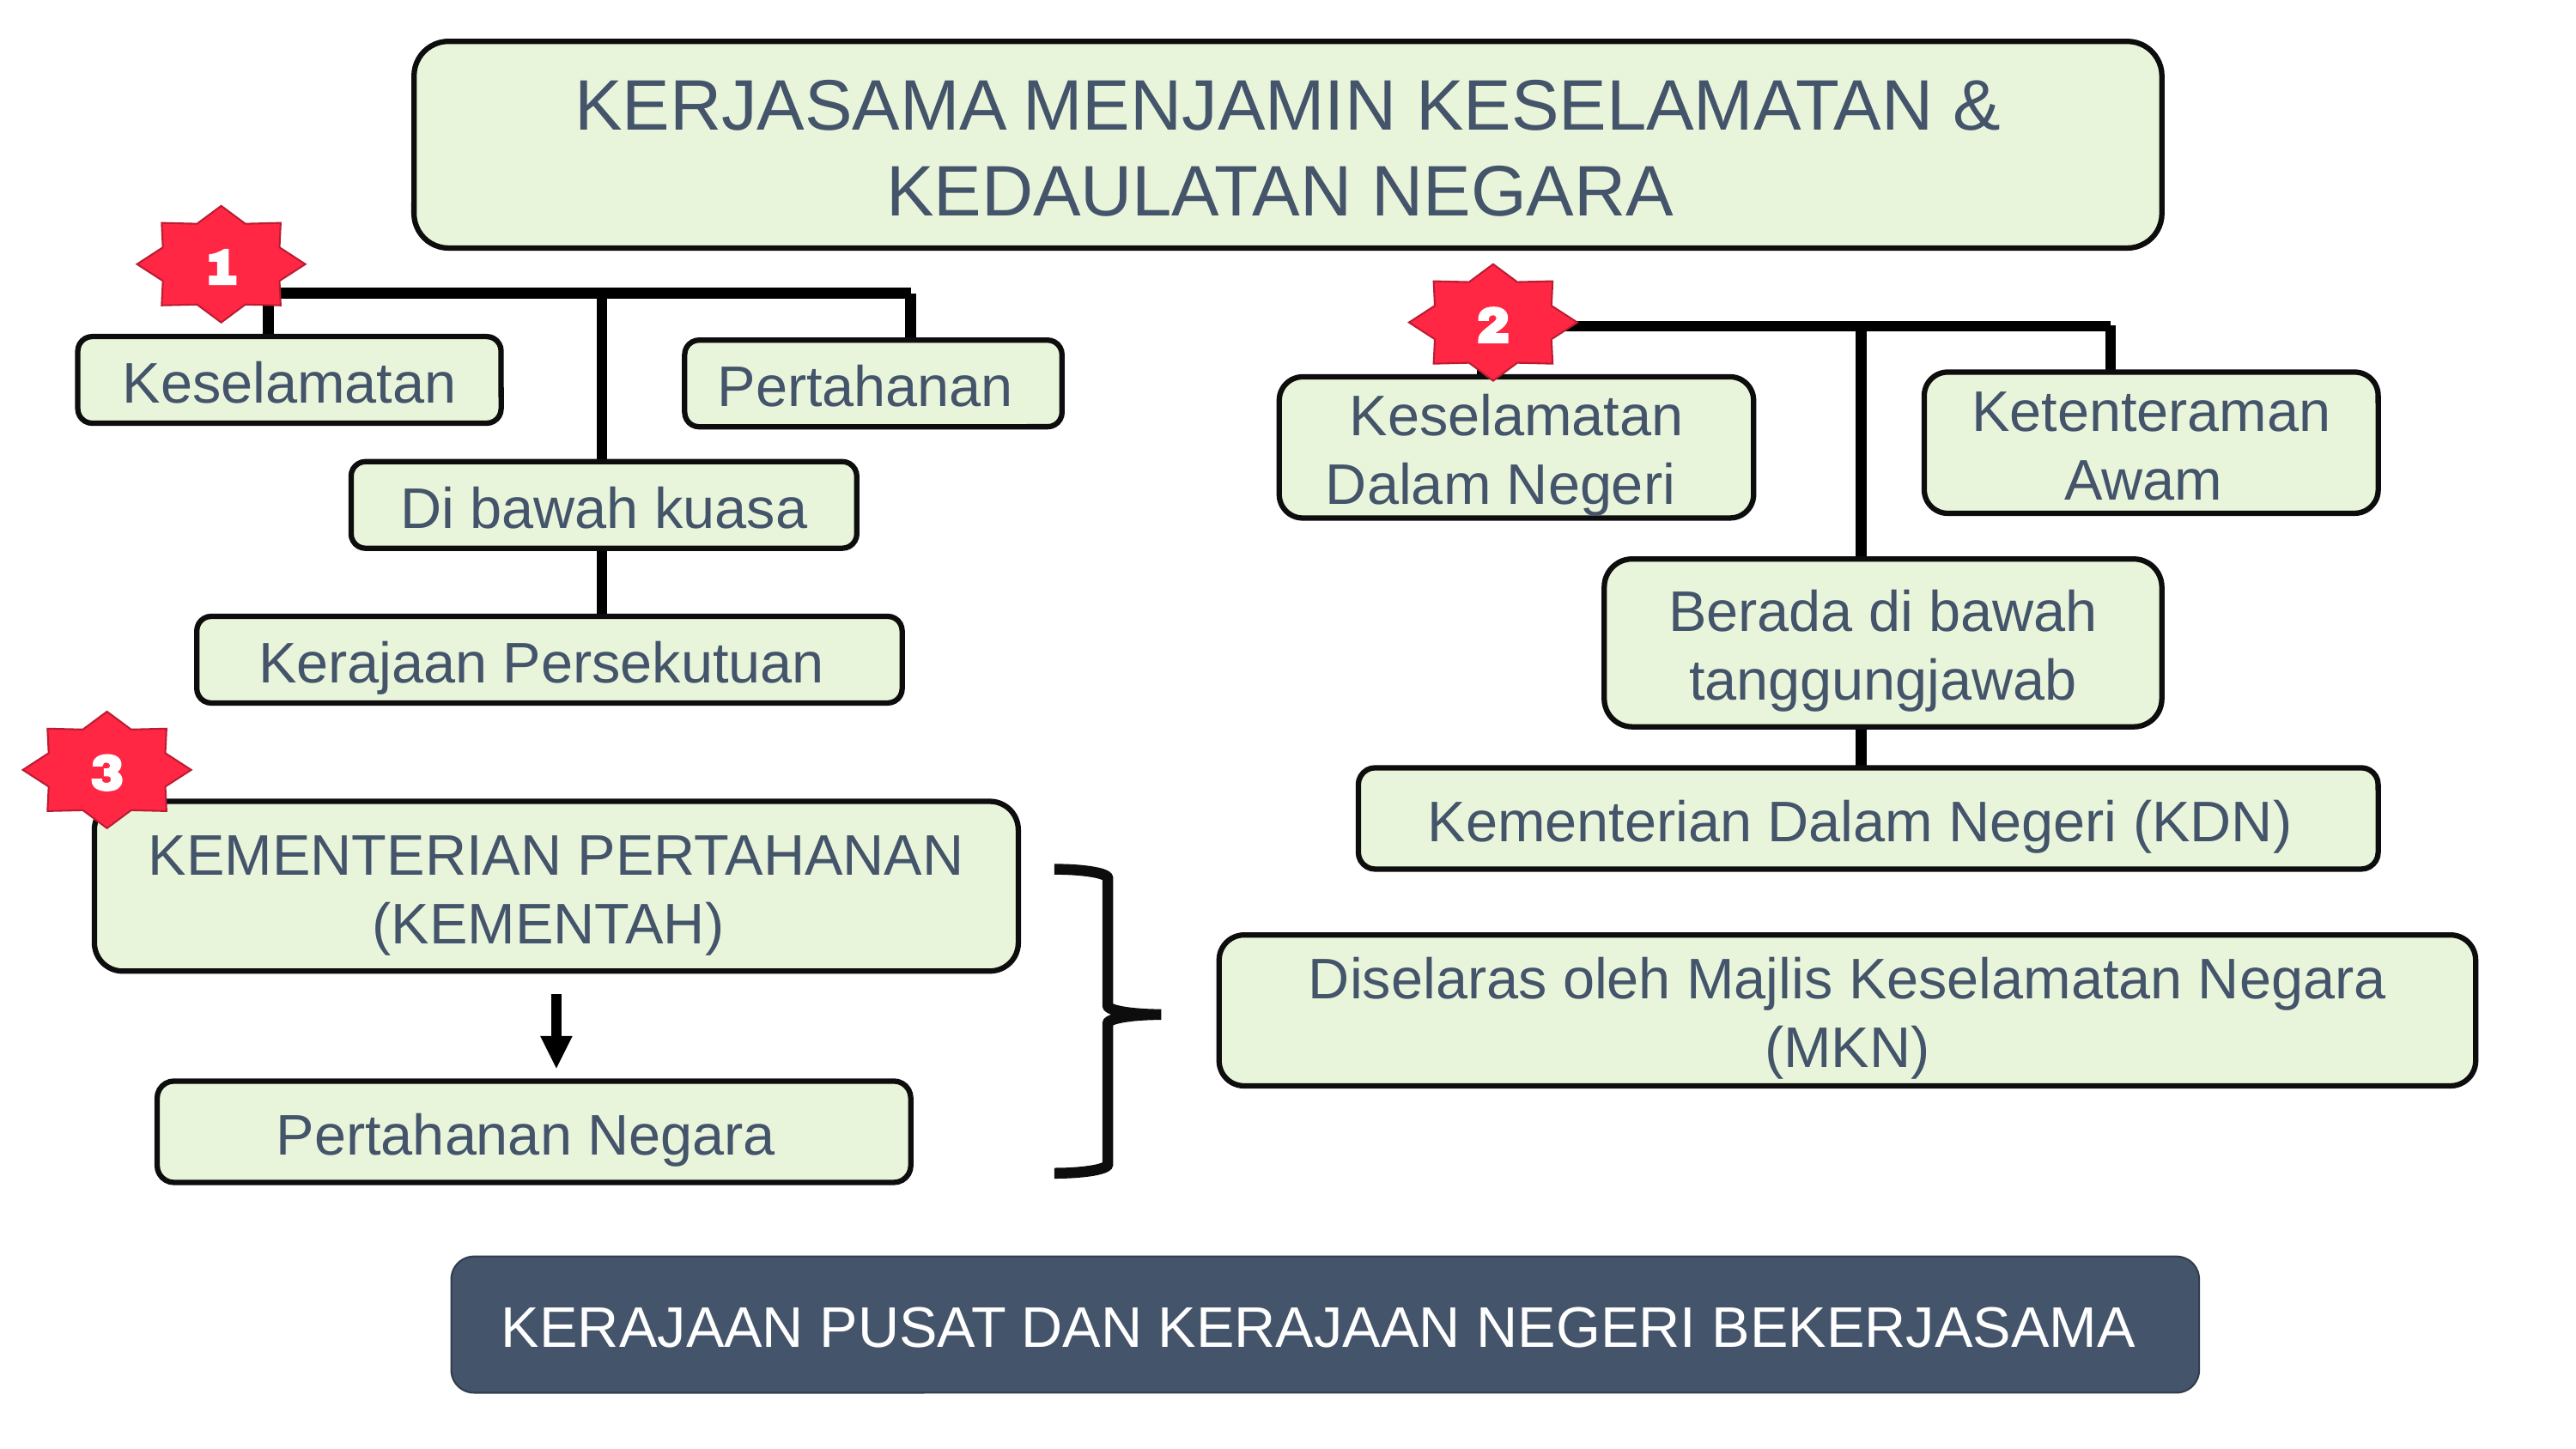

KERJASAMA MENJAMIN KESELAMATAN & KEDAULATAN NEGARA
1
Keselamatan
Pertahanan
Di bawah kuasa
Kerajaan Persekutuan
2
Ketenteraman Awam
Keselamatan Dalam Negeri
Kementerian Dalam Negeri (KDN)
Berada di bawah tanggungjawab
3
KEMENTERIAN PERTAHANAN
(KEMENTAH)

Pertahanan Negara
Diselaras oleh Majlis Keselamatan Negara
(MKN)
KERAJAAN PUSAT DAN KERAJAAN NEGERI BEKERJASAMA